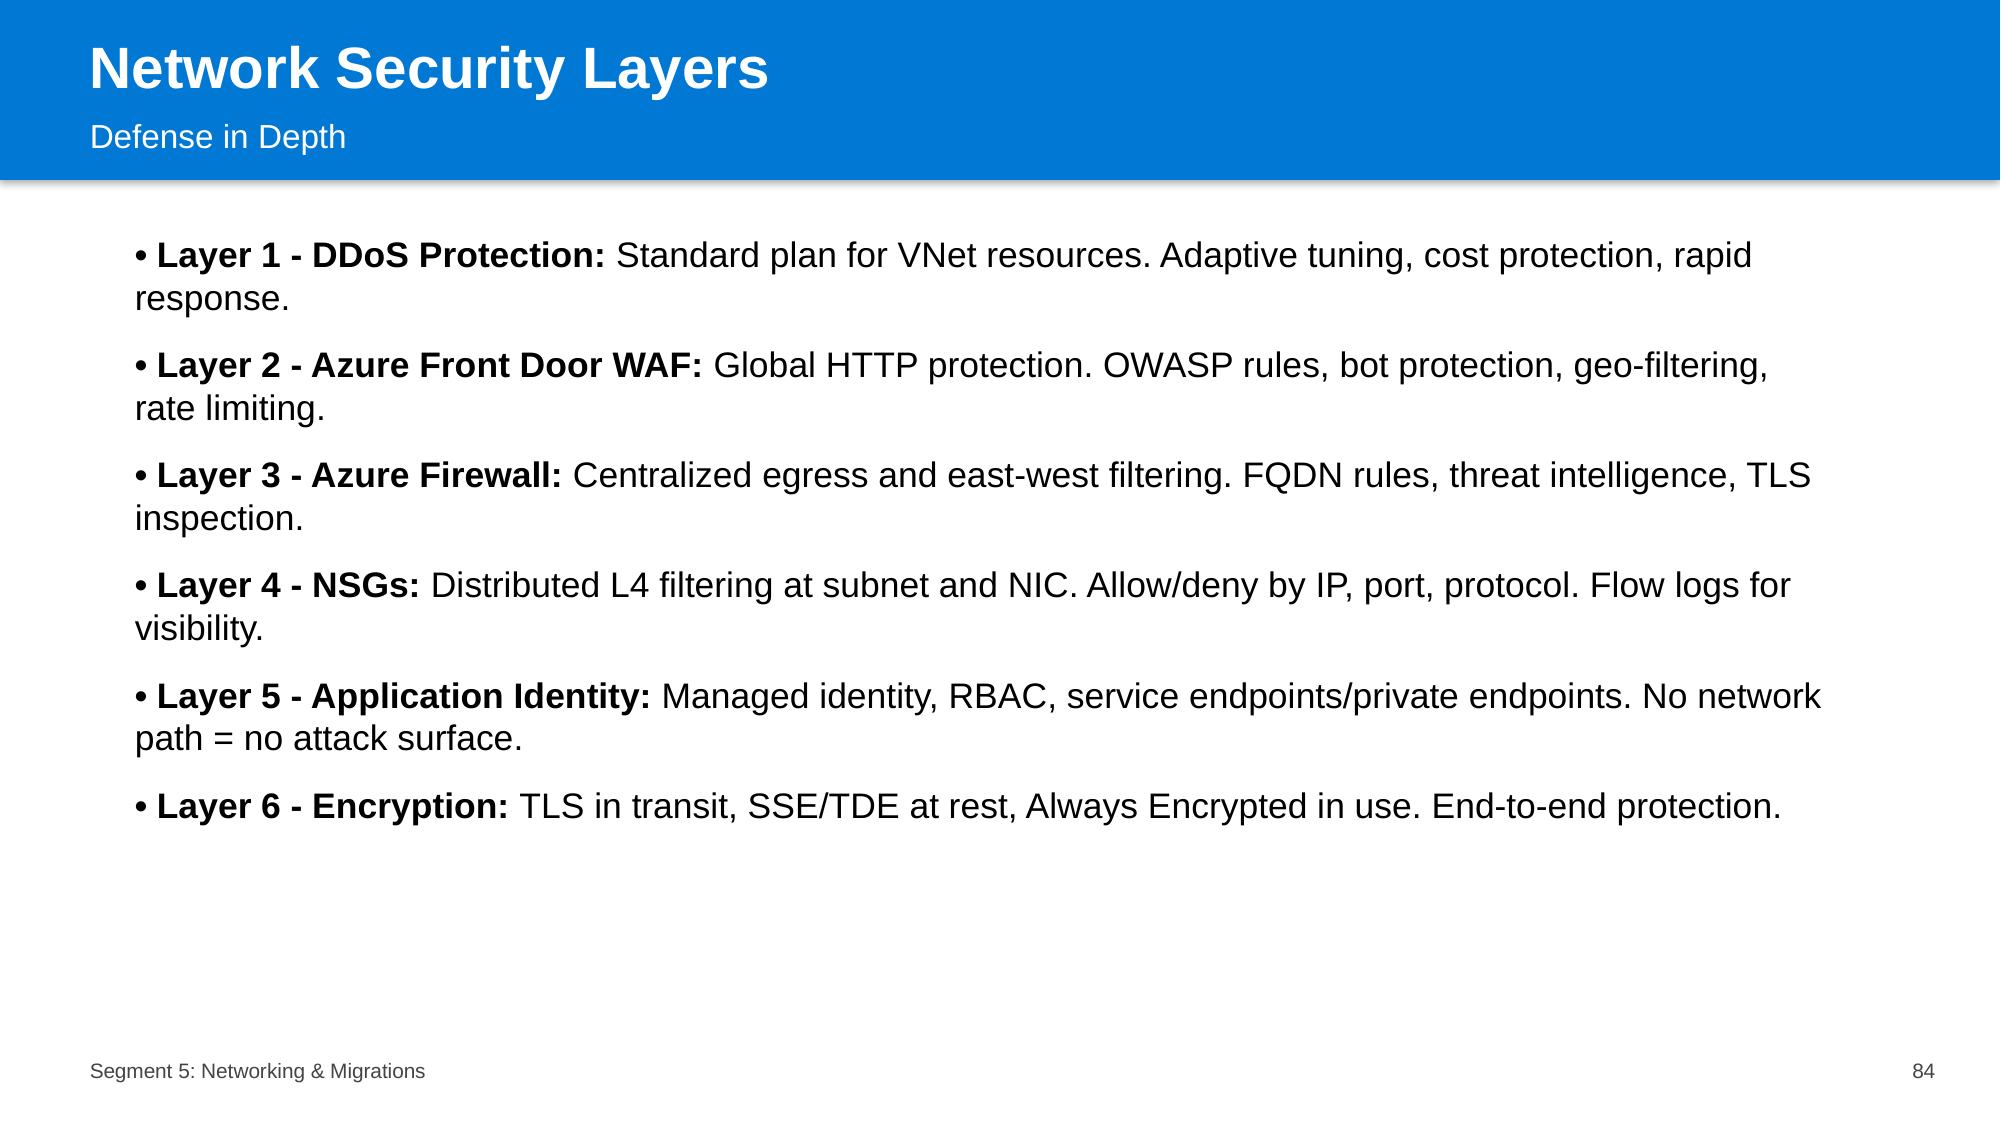

Network Security Layers
Defense in Depth
• Layer 1 - DDoS Protection: Standard plan for VNet resources. Adaptive tuning, cost protection, rapid response.
• Layer 2 - Azure Front Door WAF: Global HTTP protection. OWASP rules, bot protection, geo-filtering, rate limiting.
• Layer 3 - Azure Firewall: Centralized egress and east-west filtering. FQDN rules, threat intelligence, TLS inspection.
• Layer 4 - NSGs: Distributed L4 filtering at subnet and NIC. Allow/deny by IP, port, protocol. Flow logs for visibility.
• Layer 5 - Application Identity: Managed identity, RBAC, service endpoints/private endpoints. No network path = no attack surface.
• Layer 6 - Encryption: TLS in transit, SSE/TDE at rest, Always Encrypted in use. End-to-end protection.
Segment 5: Networking & Migrations
84